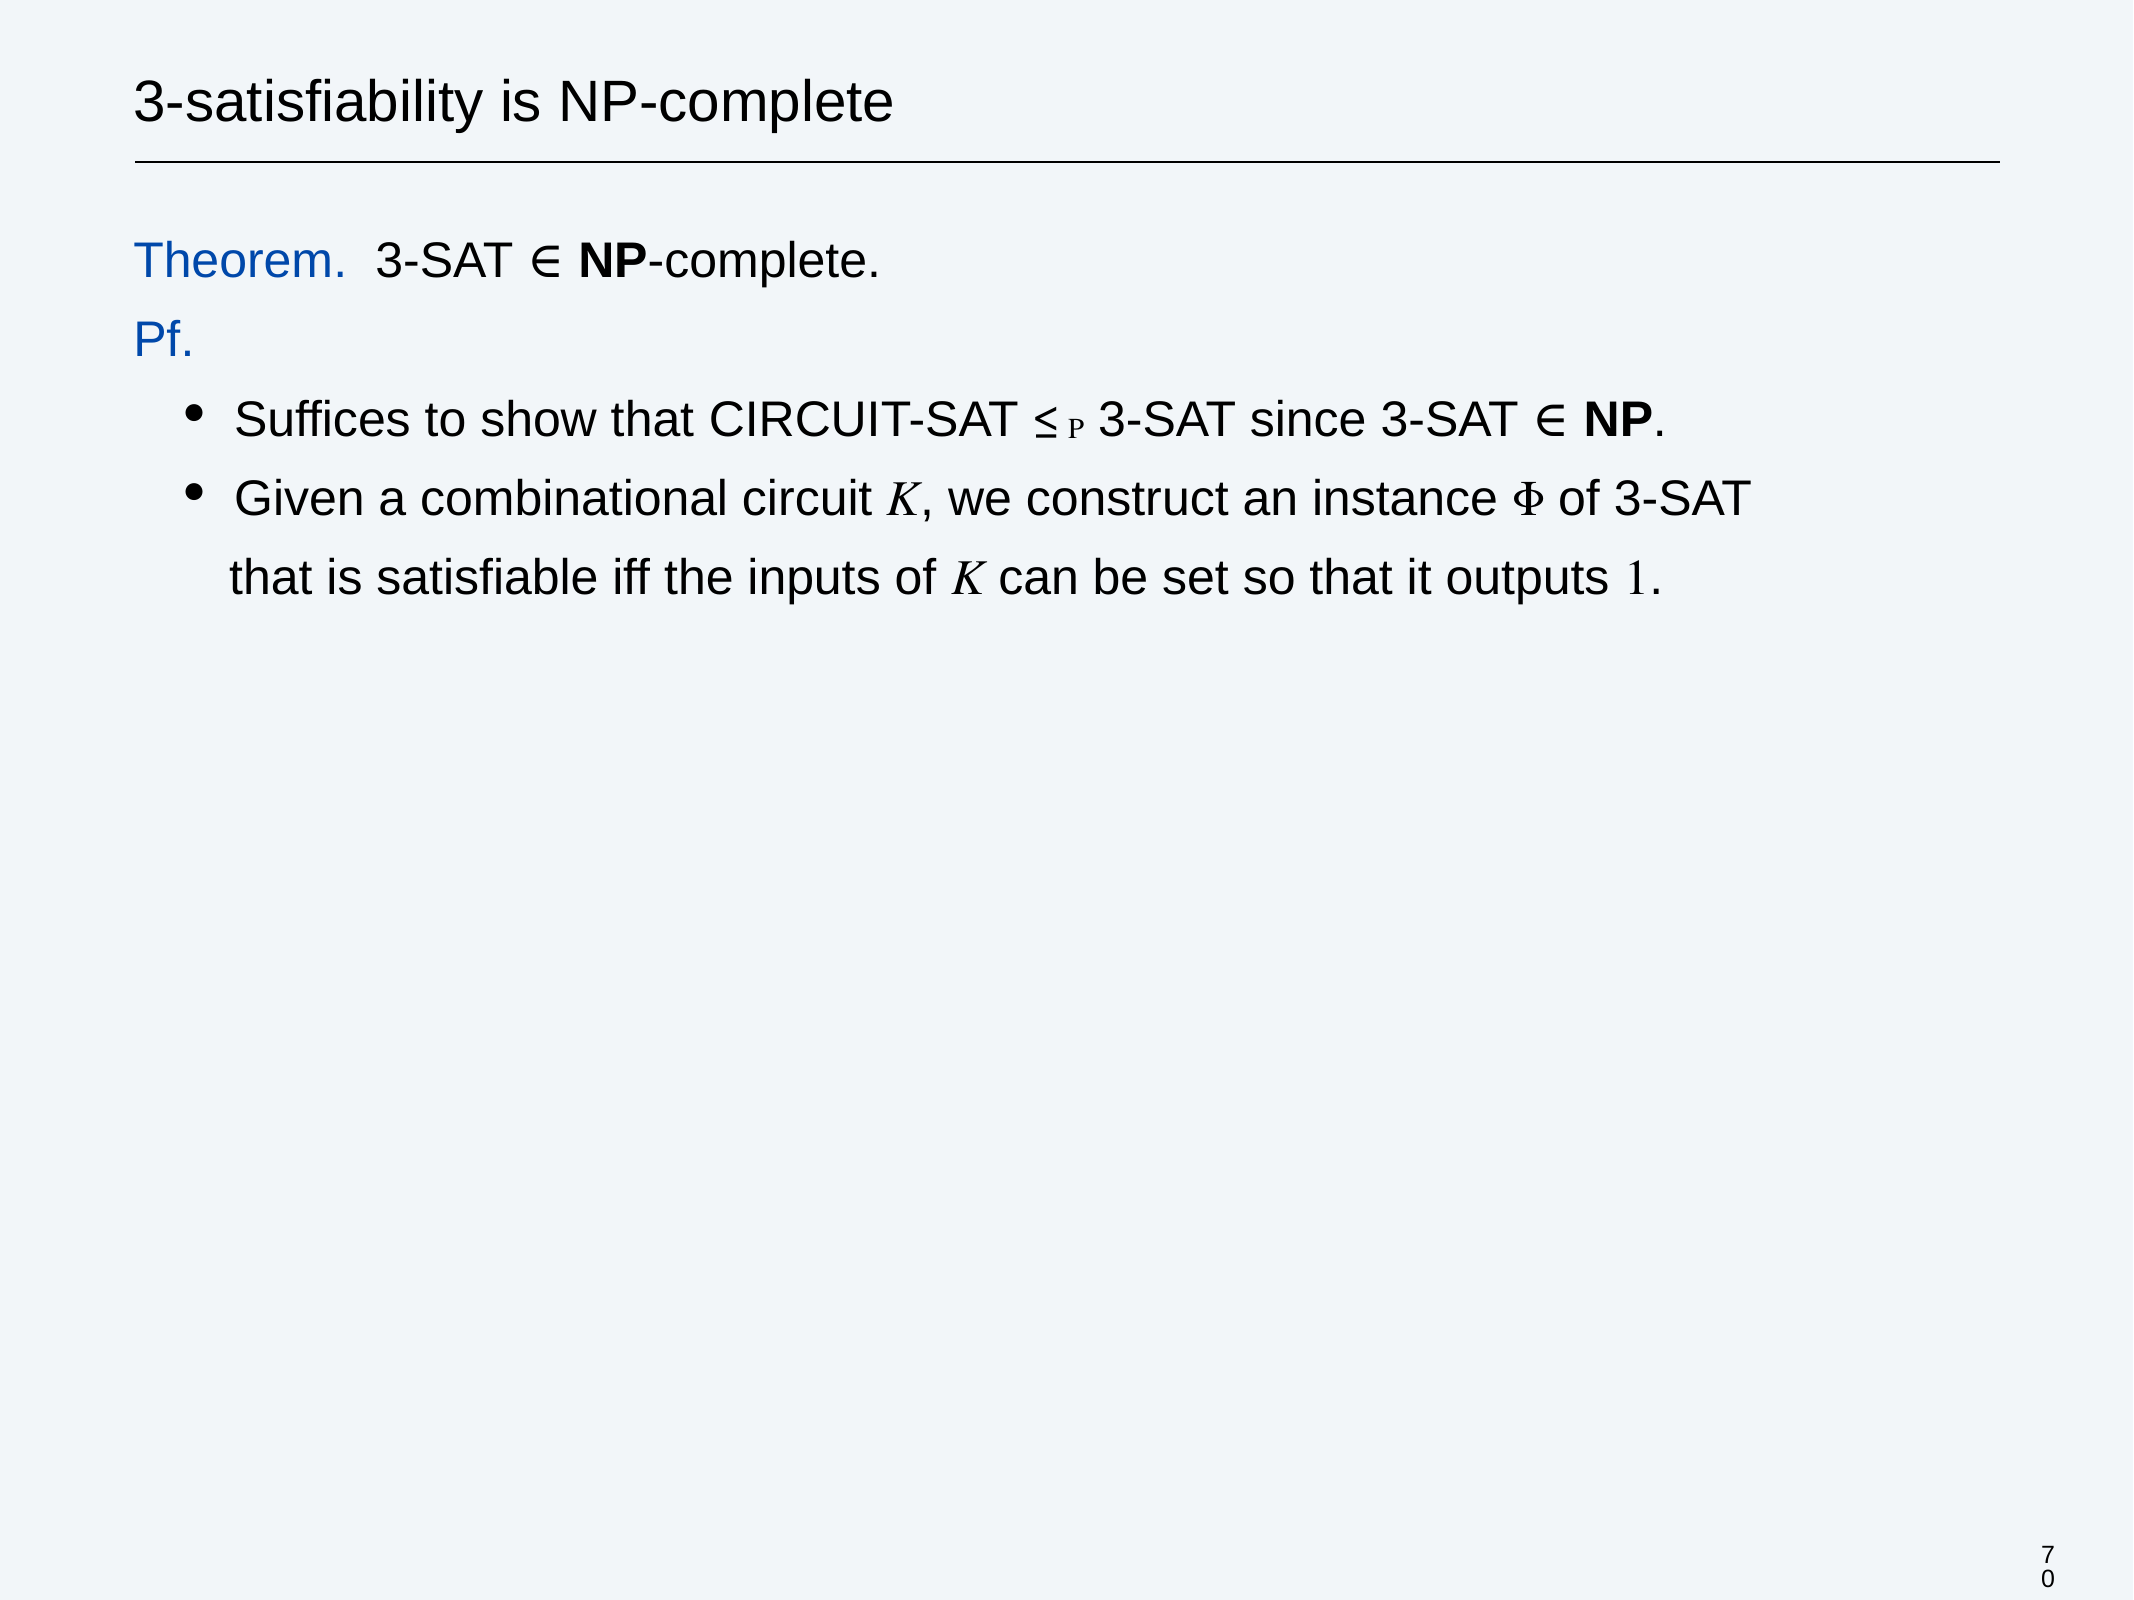

# 3-satisfiability is NP-complete

Theorem.  3-Sat ∈ NP-complete.
Pf.
Suffices to show that Circuit-Sat ≤ P 3-Sat since 3-Sat ∈ NP.
Given a combinational circuit K, we construct an instance Φ of 3-Sat
that is satisfiable iff the inputs of K can be set so that it outputs 1.
70